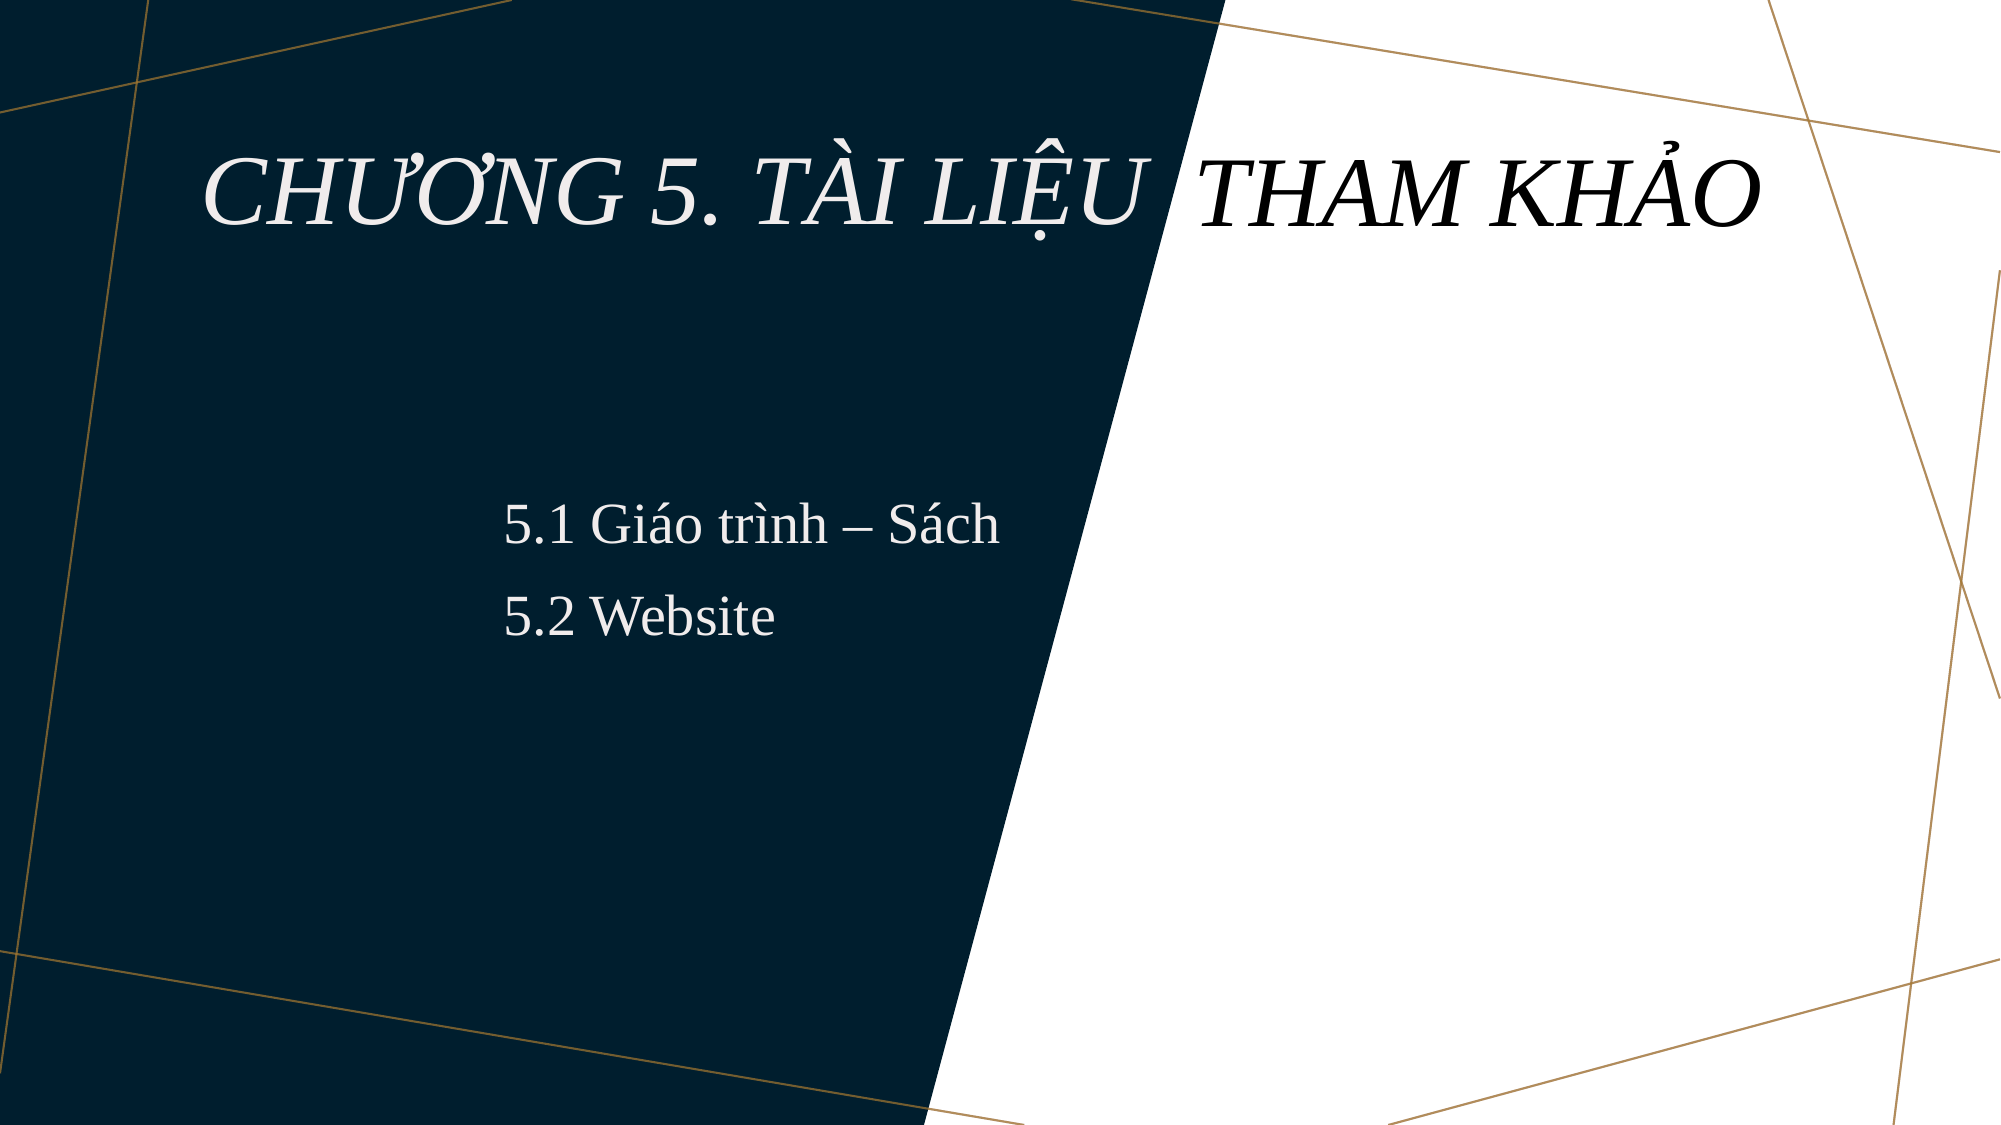

Chương 5. Tài liệu
Tham khảo
5.1 Giáo trình – Sách
5.2 Website